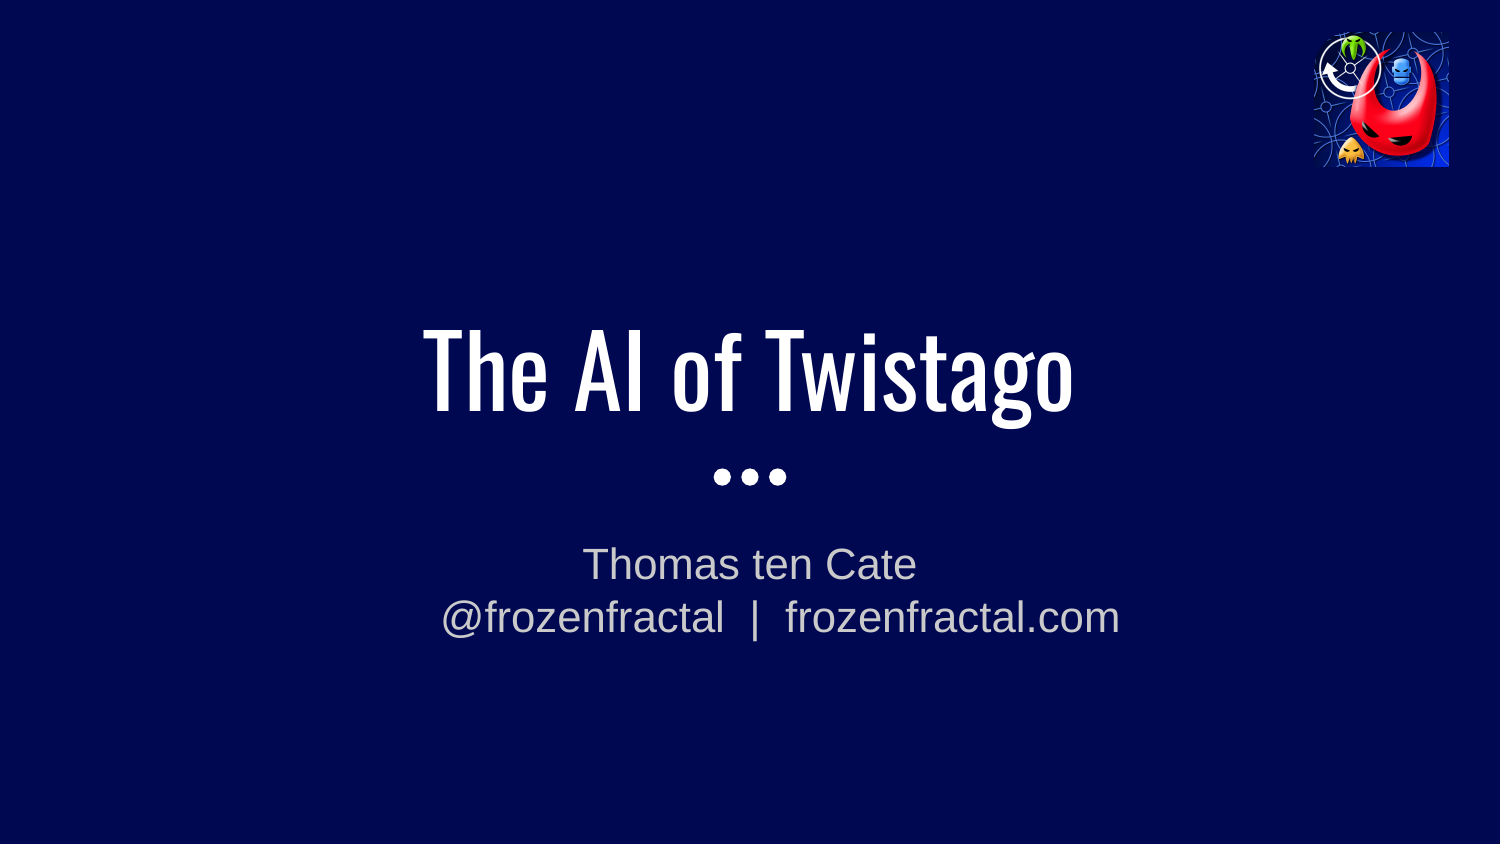

# The AI of Twistago
Thomas ten Cate
     @frozenfractal  |  frozenfractal.com